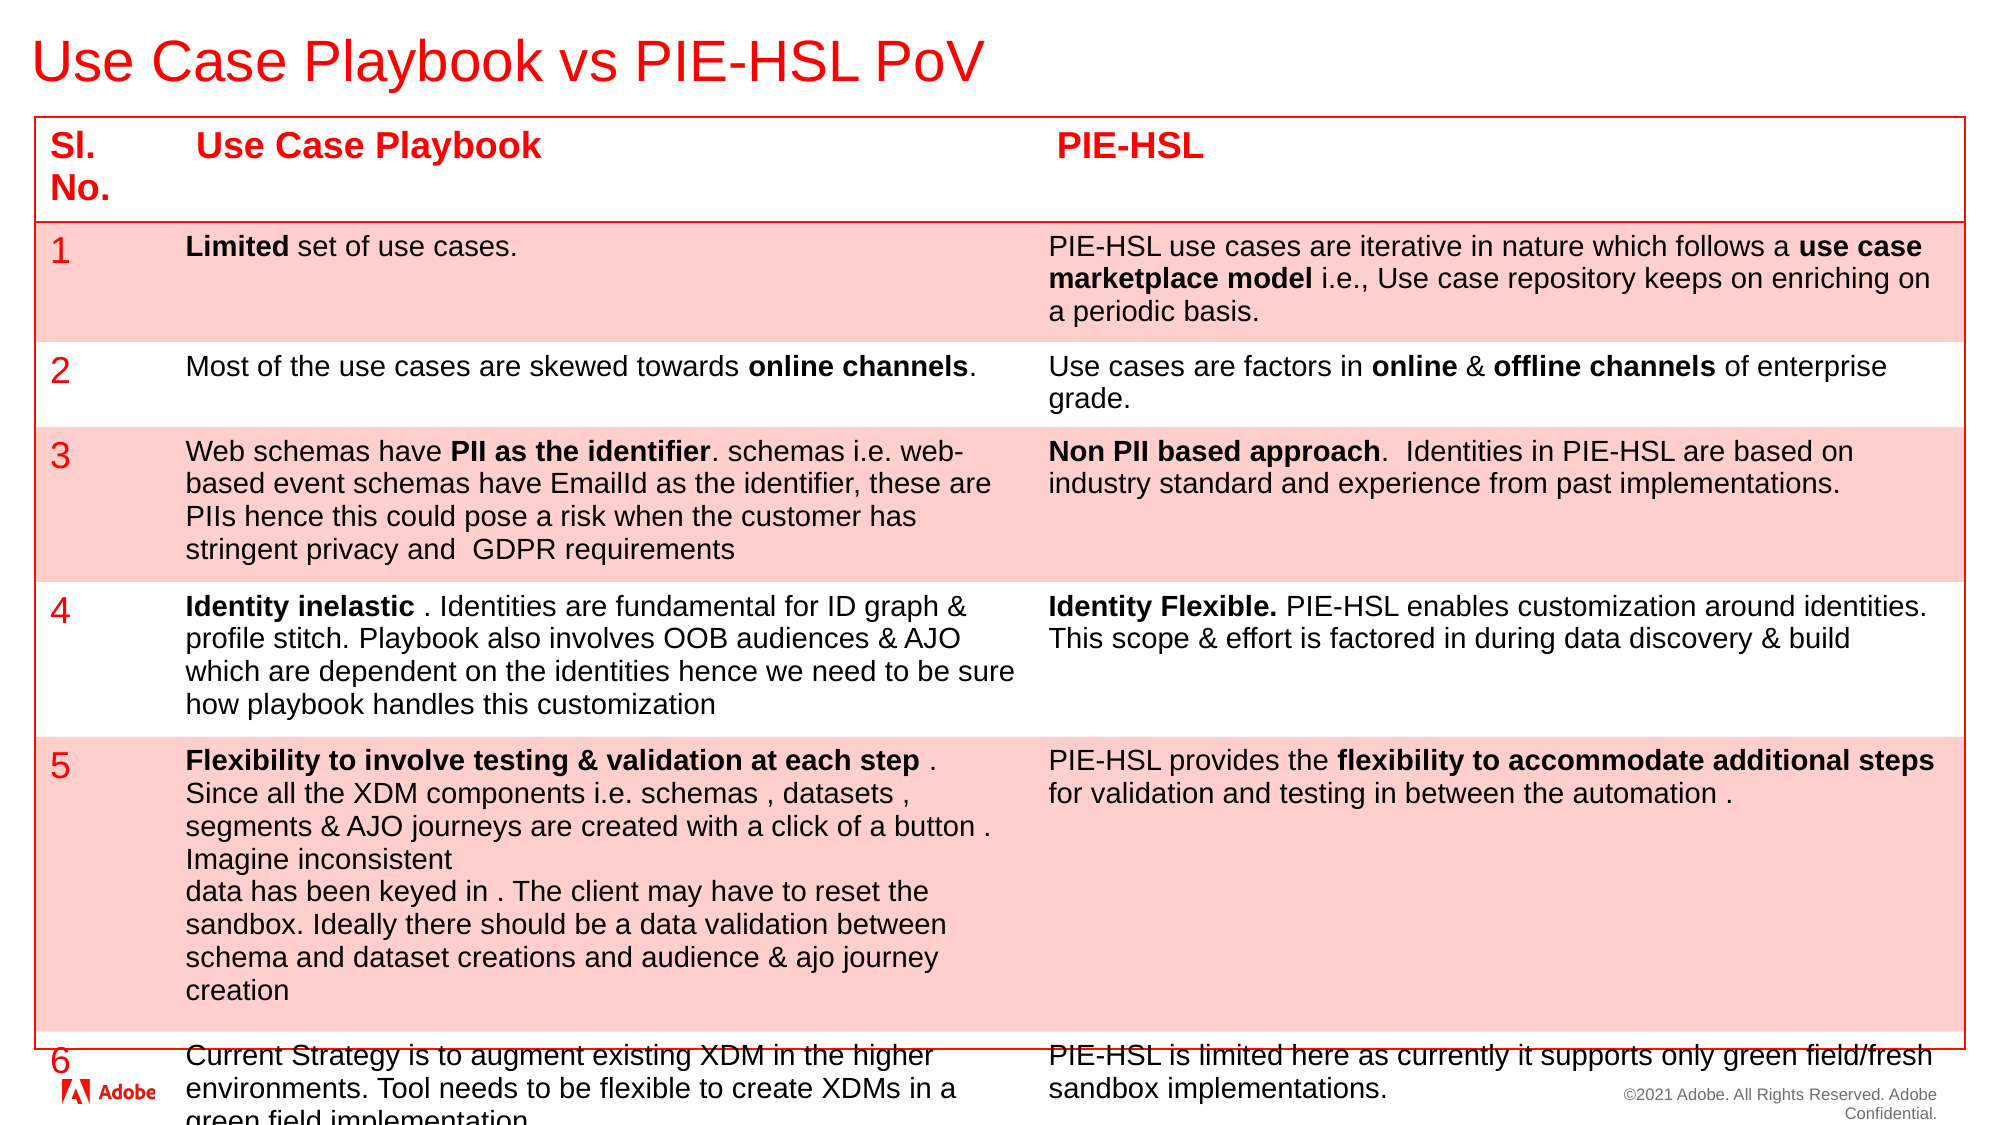

Use Case Playbook vs PIE-HSL PoV

| Sl. No. | Use Case Playbook | PIE-HSL |
| --- | --- | --- |
| 1 | Limited set of use cases. | PIE-HSL use cases are iterative in nature which follows a use case marketplace model i.e., Use case repository keeps on enriching on a periodic basis. |
| 2 | Most of the use cases are skewed towards online channels. | Use cases are factors in online & offline channels of enterprise grade. |
| 3 | Web schemas have PII as the identifier. schemas i.e. web-based event schemas have EmailId as the identifier, these are PIIs hence this could pose a risk when the customer has stringent privacy and GDPR requirements | Non PII based approach. Identities in PIE-HSL are based on industry standard and experience from past implementations. |
| 4 | Identity inelastic . Identities are fundamental for ID graph & profile stitch. Playbook also involves OOB audiences & AJO which are dependent on the identities hence we need to be sure how playbook handles this customization | Identity Flexible. PIE-HSL enables customization around identities. This scope & effort is factored in during data discovery & build |
| 5 | Flexibility to involve testing & validation at each step . Since all the XDM components i.e. schemas , datasets , segments & AJO journeys are created with a click of a button . Imagine inconsistent data has been keyed in . The client may have to reset the sandbox. Ideally there should be a data validation between schema and dataset creations and audience & ajo journey creation | PIE-HSL provides the flexibility to accommodate additional steps for validation and testing in between the automation . |
| 6 | Current Strategy is to augment existing XDM in the higher environments. Tool needs to be flexible to create XDMs in a green field implementation. | PIE-HSL is limited here as currently it supports only green field/fresh sandbox implementations. |